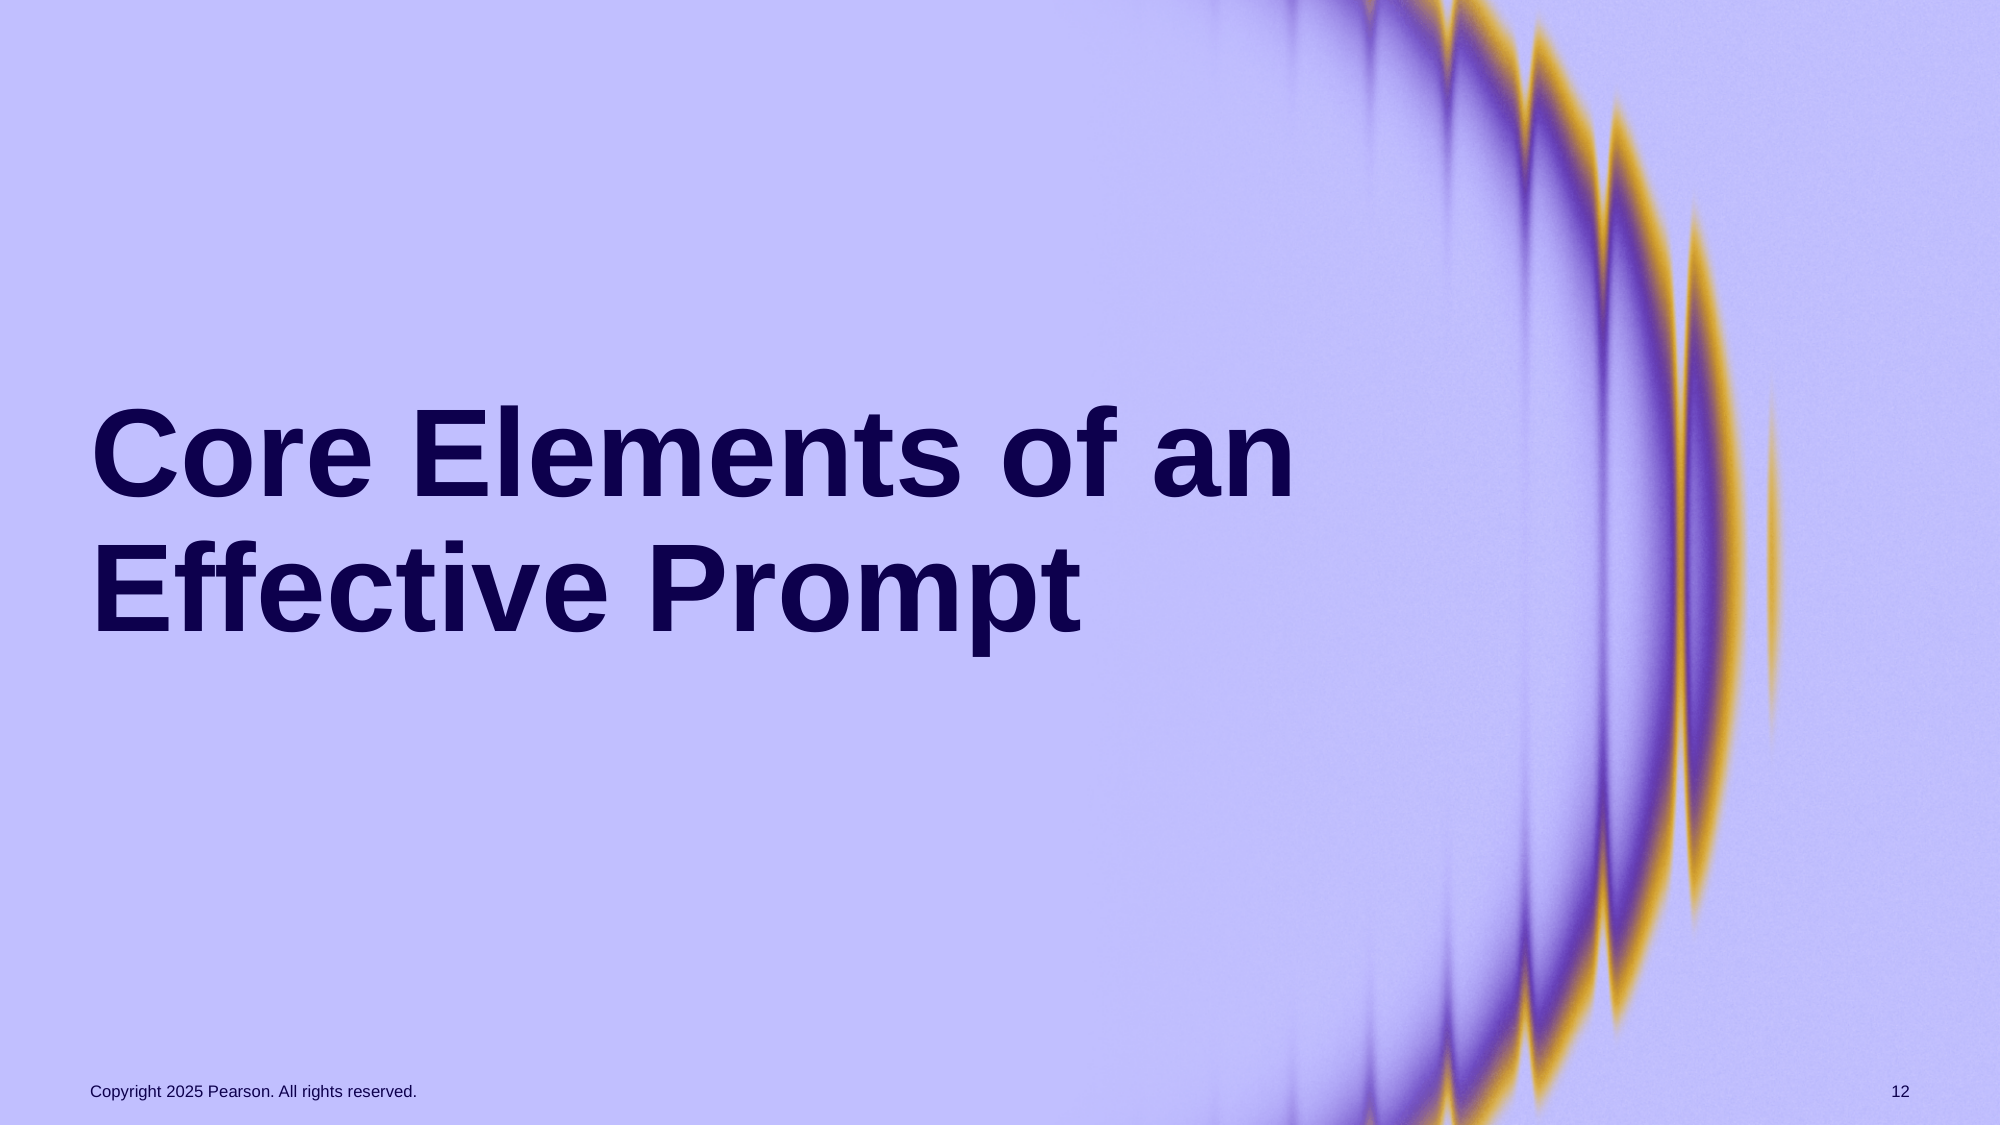

# Core Elements of an Effective Prompt

Copyright 2025 Pearson. All rights reserved.
12